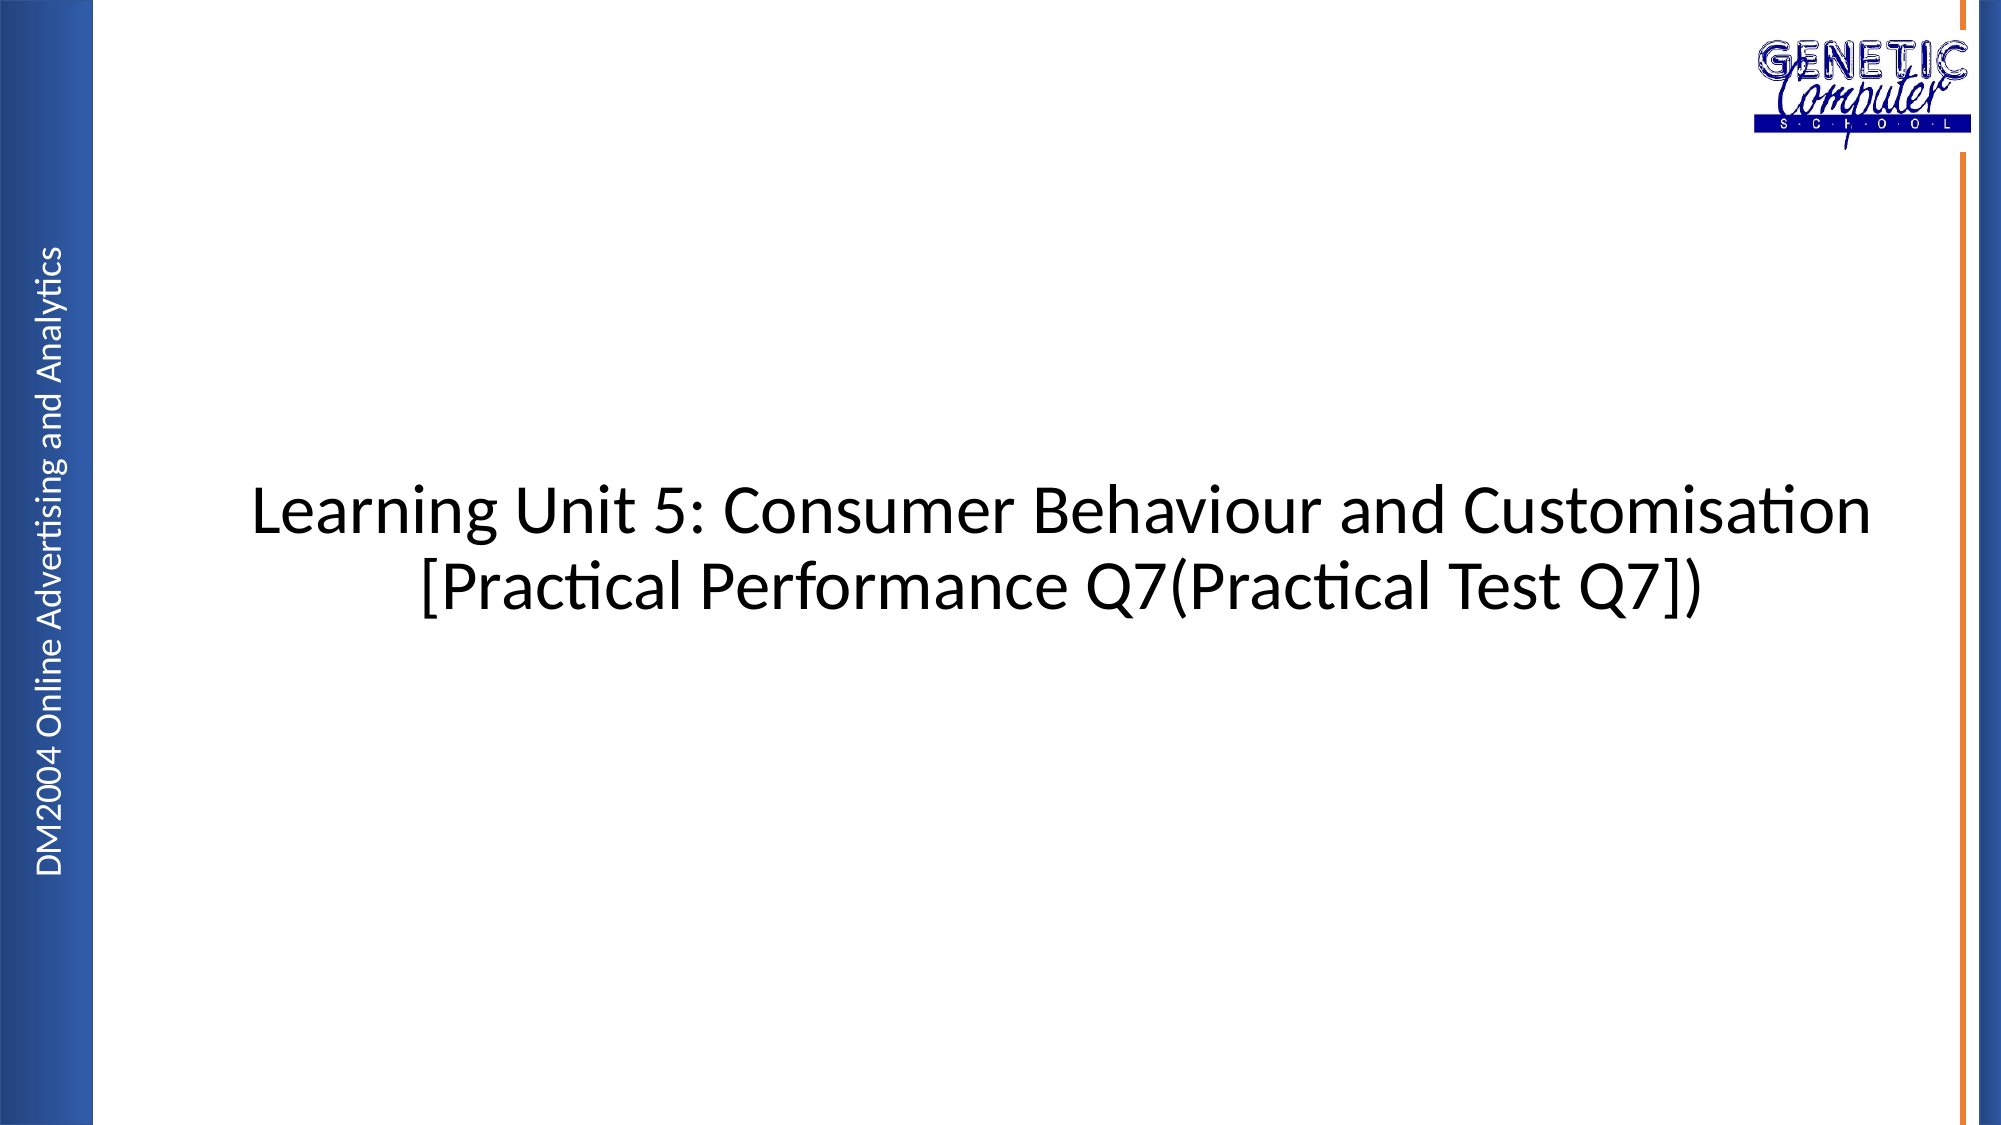

# Learning Unit 5: Consumer Behaviour and Customisation [Practical Performance Q7(Practical Test Q7])